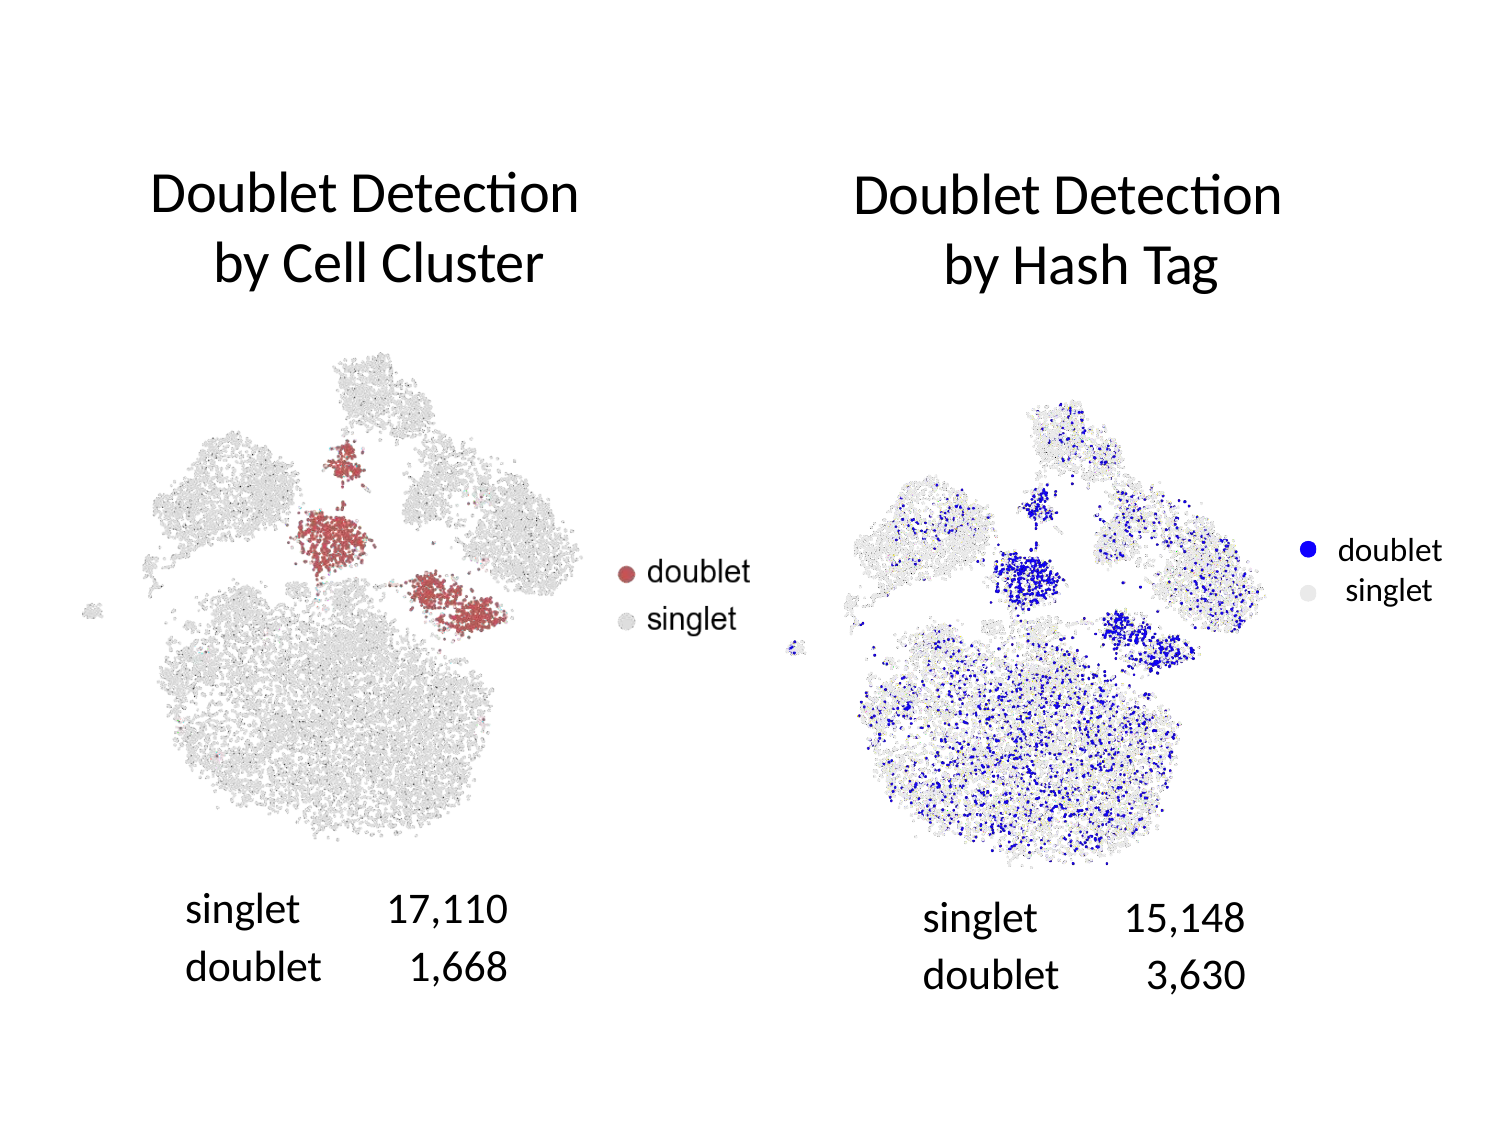

# Doublet Detection  by Cell Cluster
Doublet Detection  by Hash Tag

doublet  singlet

| singlet | 17,110 |
| --- | --- |
| doublet | 1,668 |
| singlet | 15,148 |
| --- | --- |
| doublet | 3,630 |